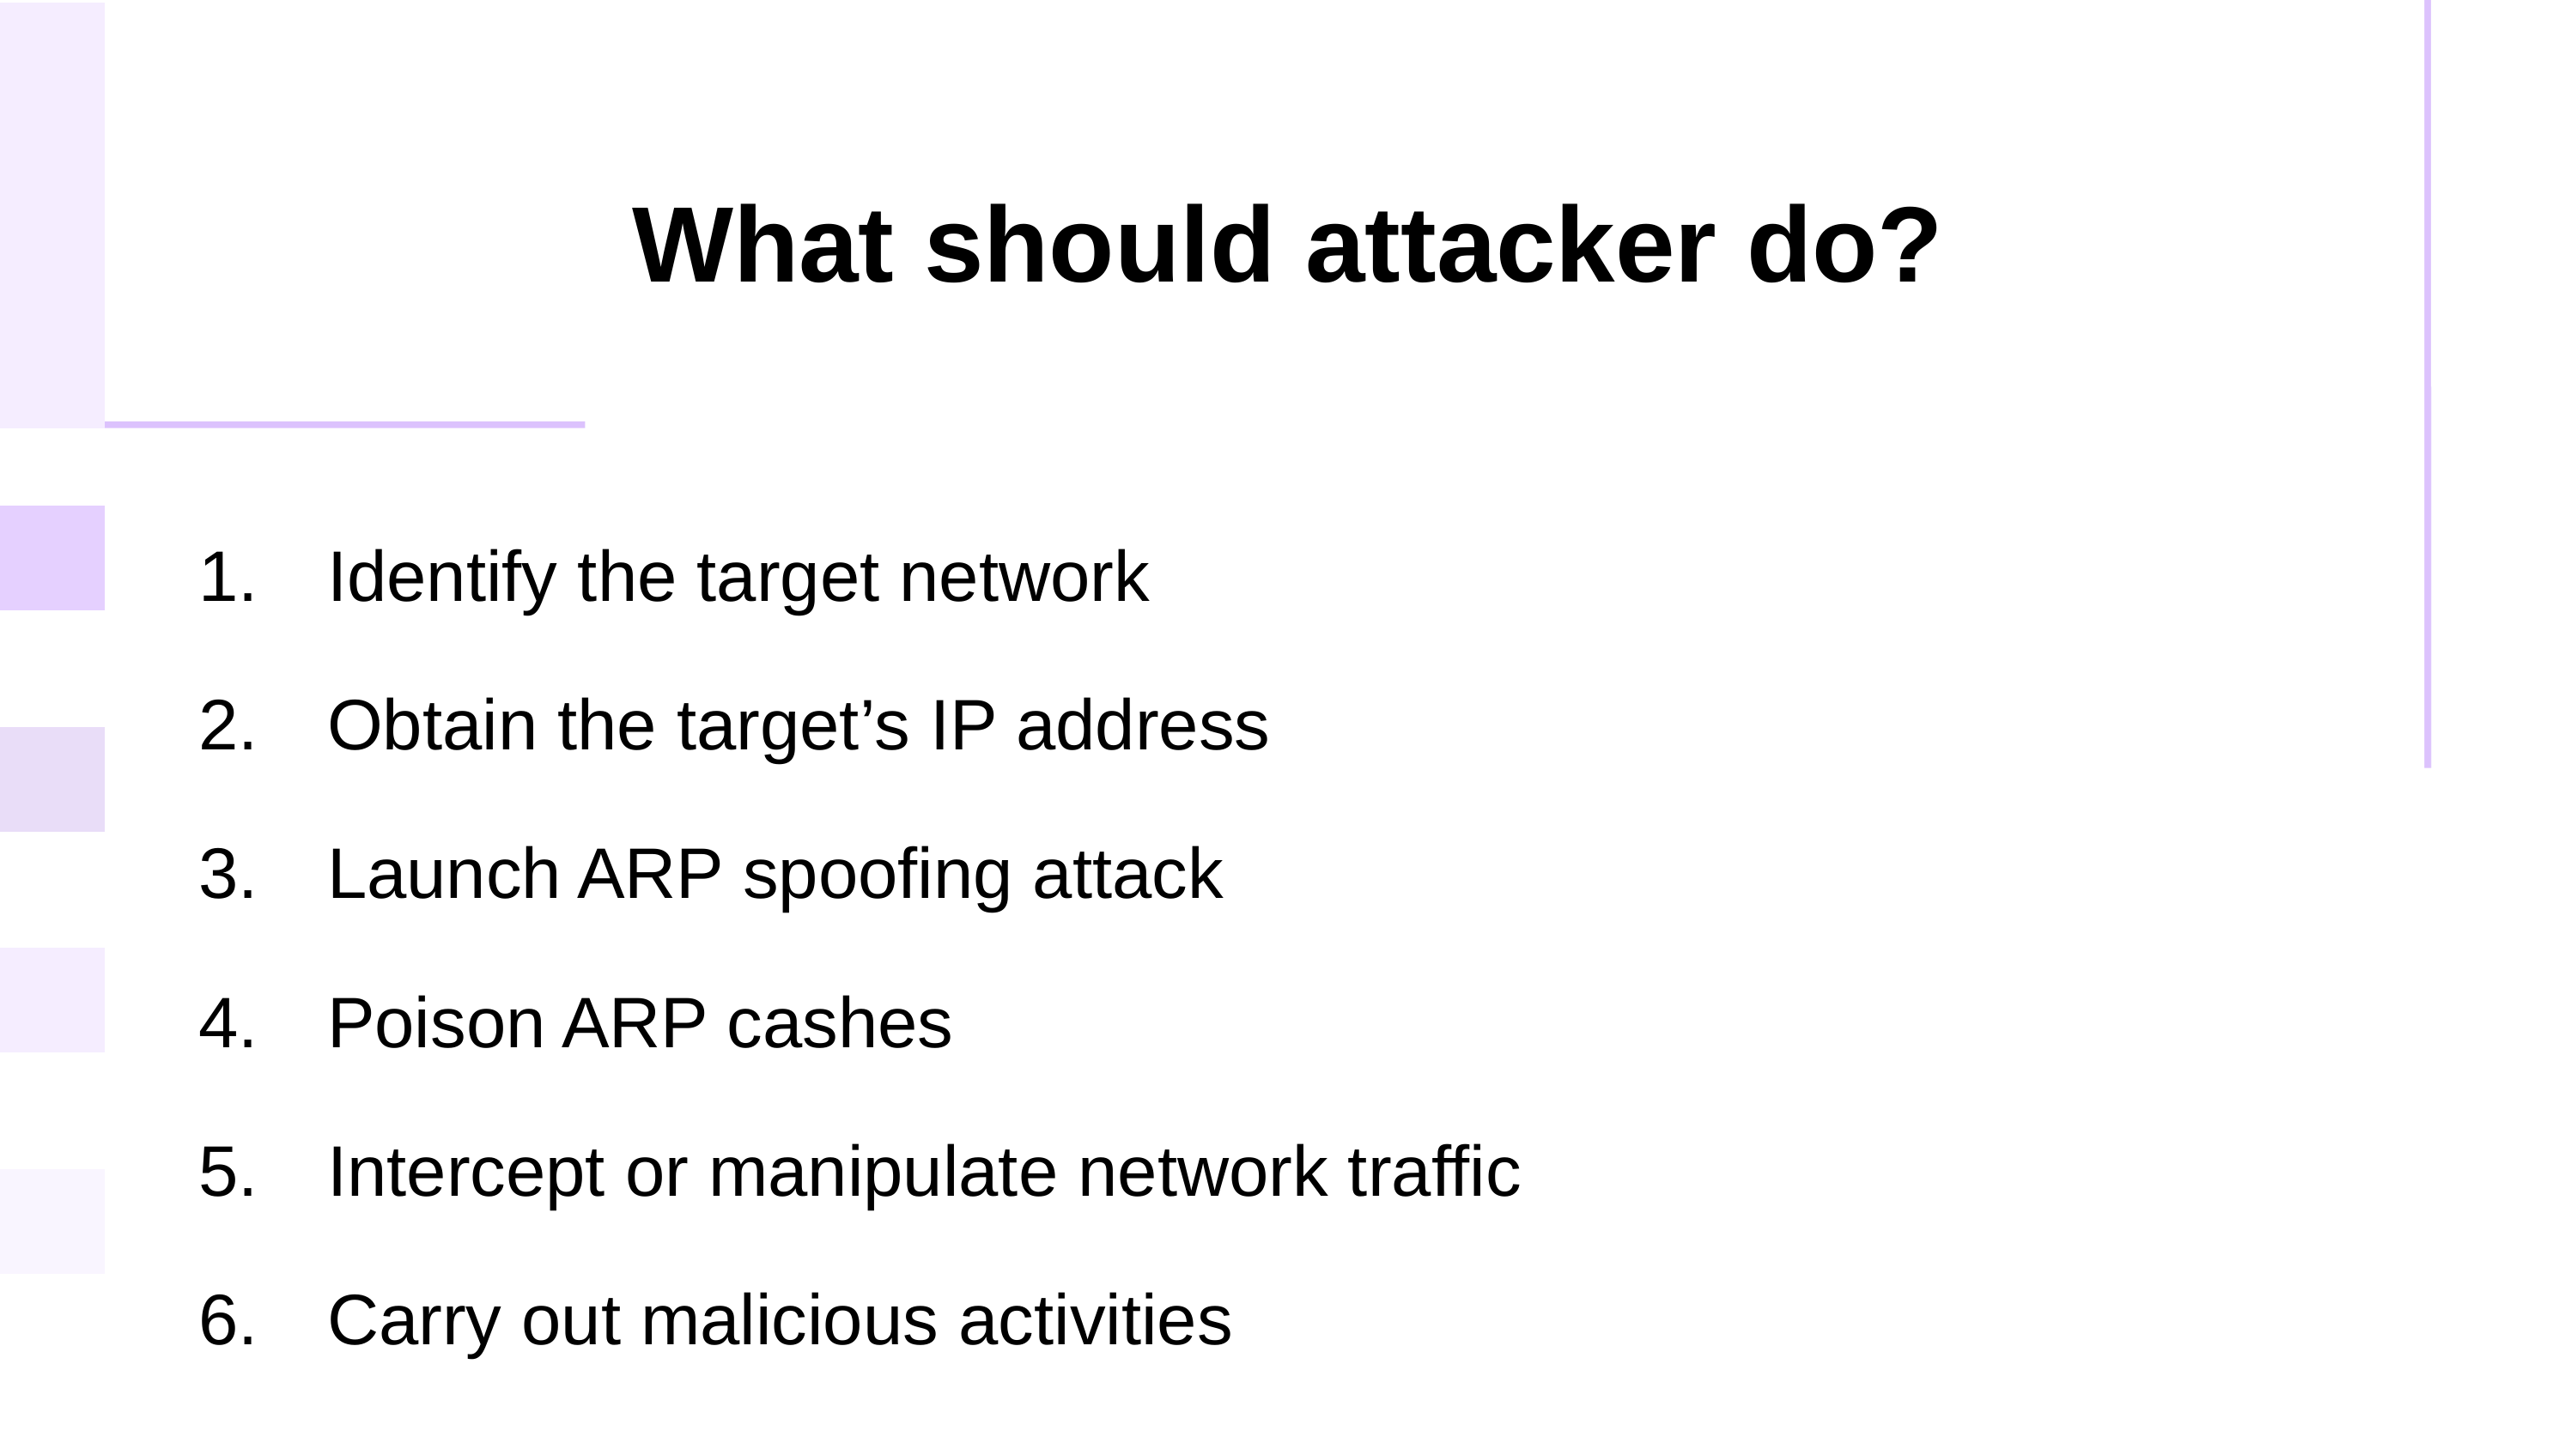

What should attacker do?

Identify the target network
Obtain the target’s IP address
Launch ARP spoofing attack
Poison ARP cashes
Intercept or manipulate network traffic
Carry out malicious activities